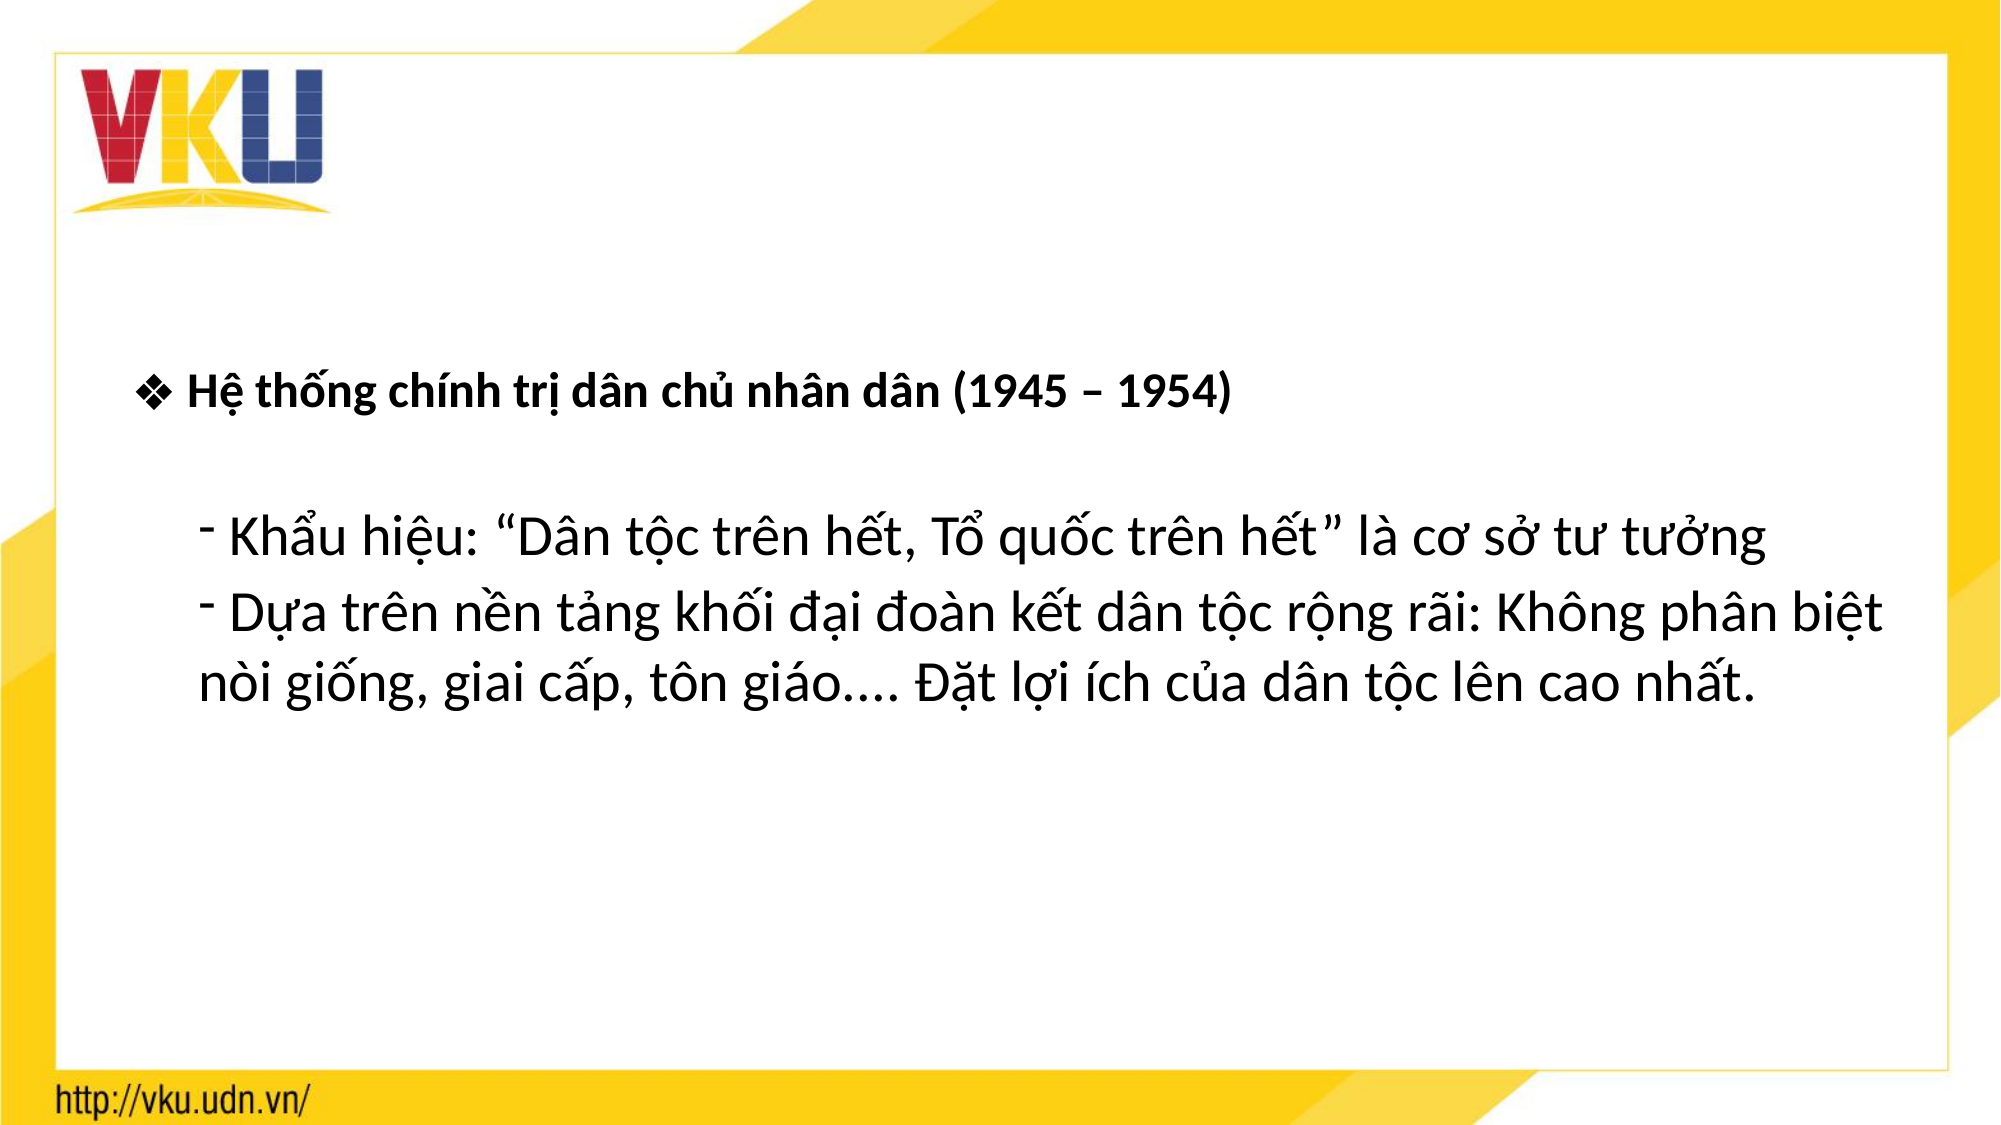

Hệ thống chính trị dân chủ nhân dân (1945 – 1954)
 Khẩu hiệu: “Dân tộc trên hết, Tổ quốc trên hết” là cơ sở tư tưởng
 Dựa trên nền tảng khối đại đoàn kết dân tộc rộng rãi: Không phân biệt nòi giống, giai cấp, tôn giáo.... Đặt lợi ích của dân tộc lên cao nhất.